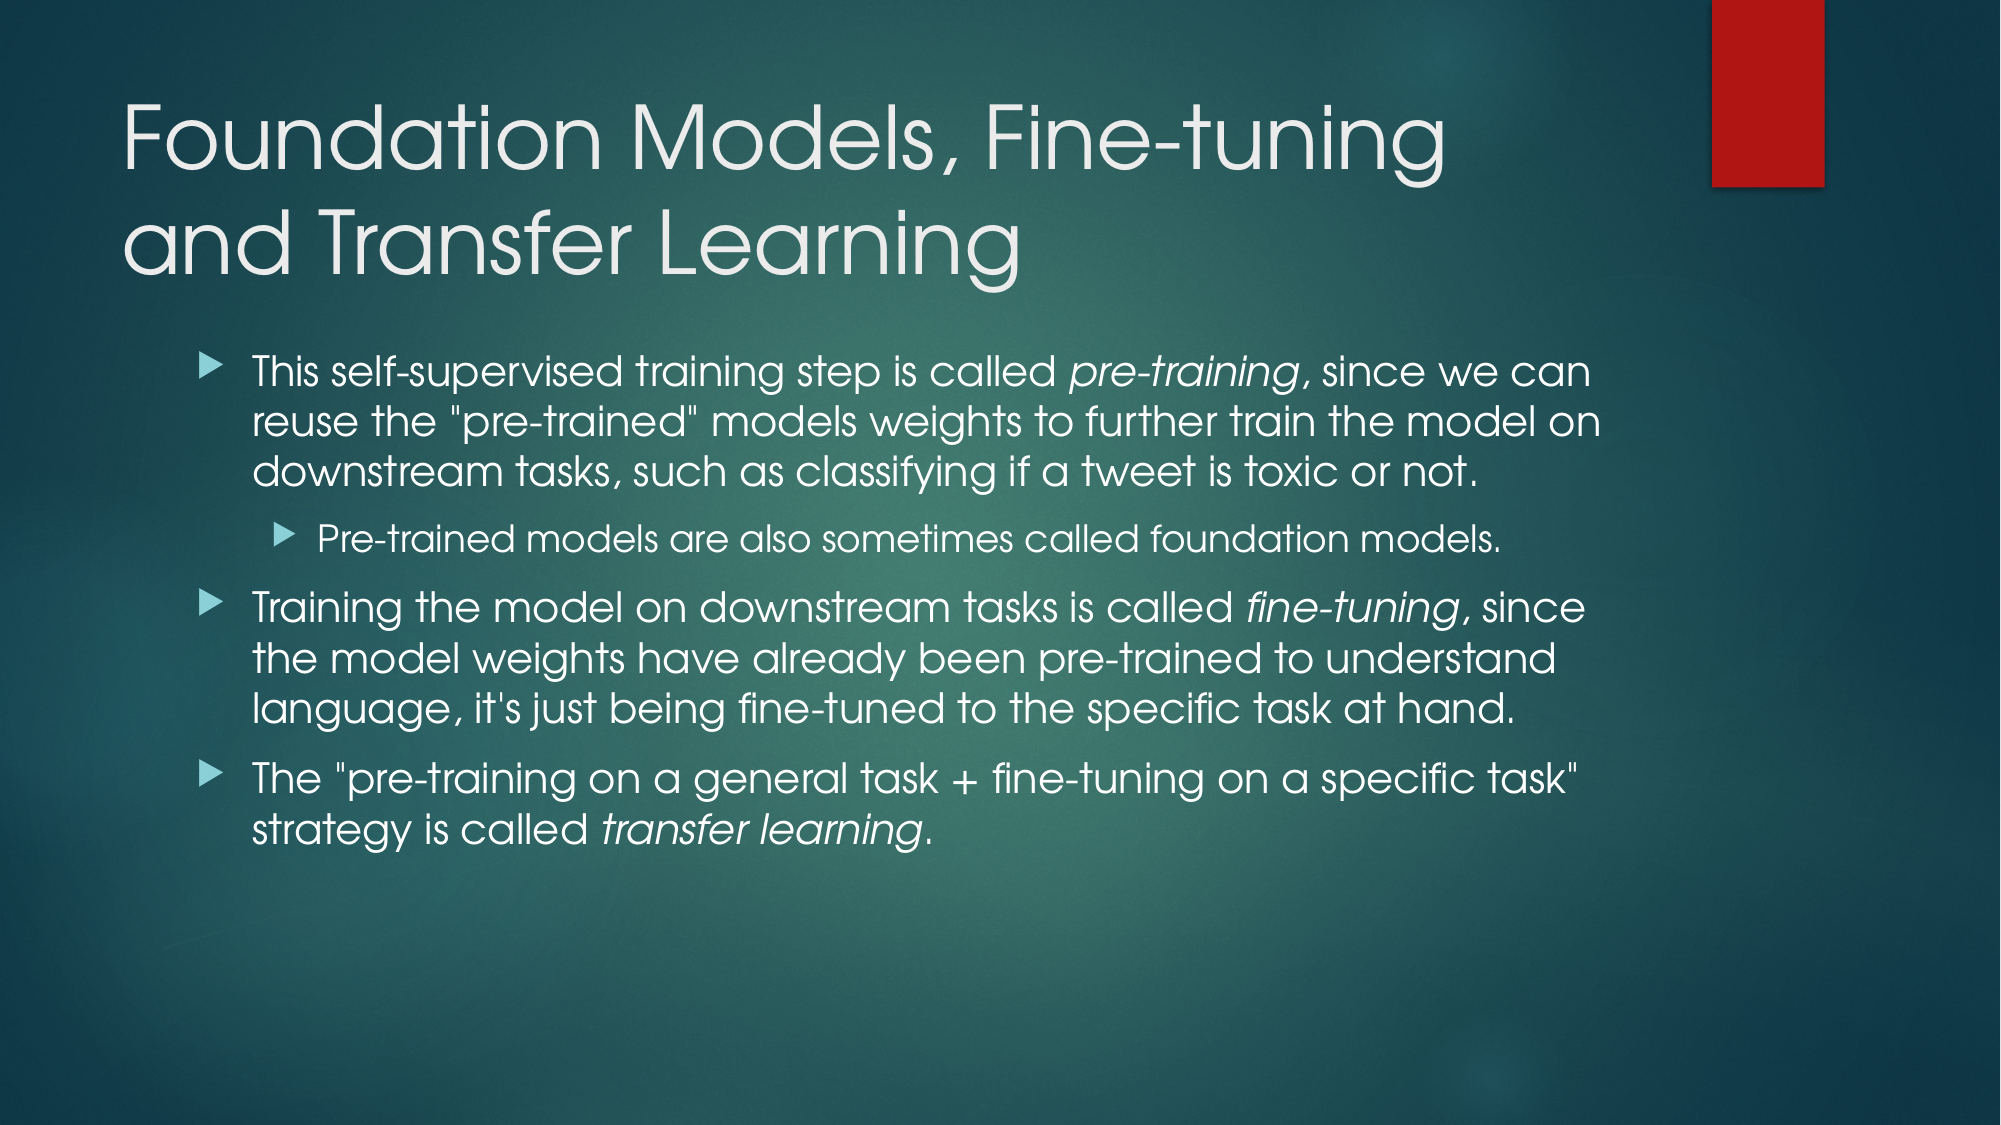

# Foundation Models, Fine-tuning and Transfer Learning
This self-supervised training step is called pre-training, since we can reuse the "pre-trained" models weights to further train the model on downstream tasks, such as classifying if a tweet is toxic or not.
Pre-trained models are also sometimes called foundation models.
Training the model on downstream tasks is called fine-tuning, since the model weights have already been pre-trained to understand language, it's just being fine-tuned to the specific task at hand.
The "pre-training on a general task + fine-tuning on a specific task" strategy is called transfer learning.